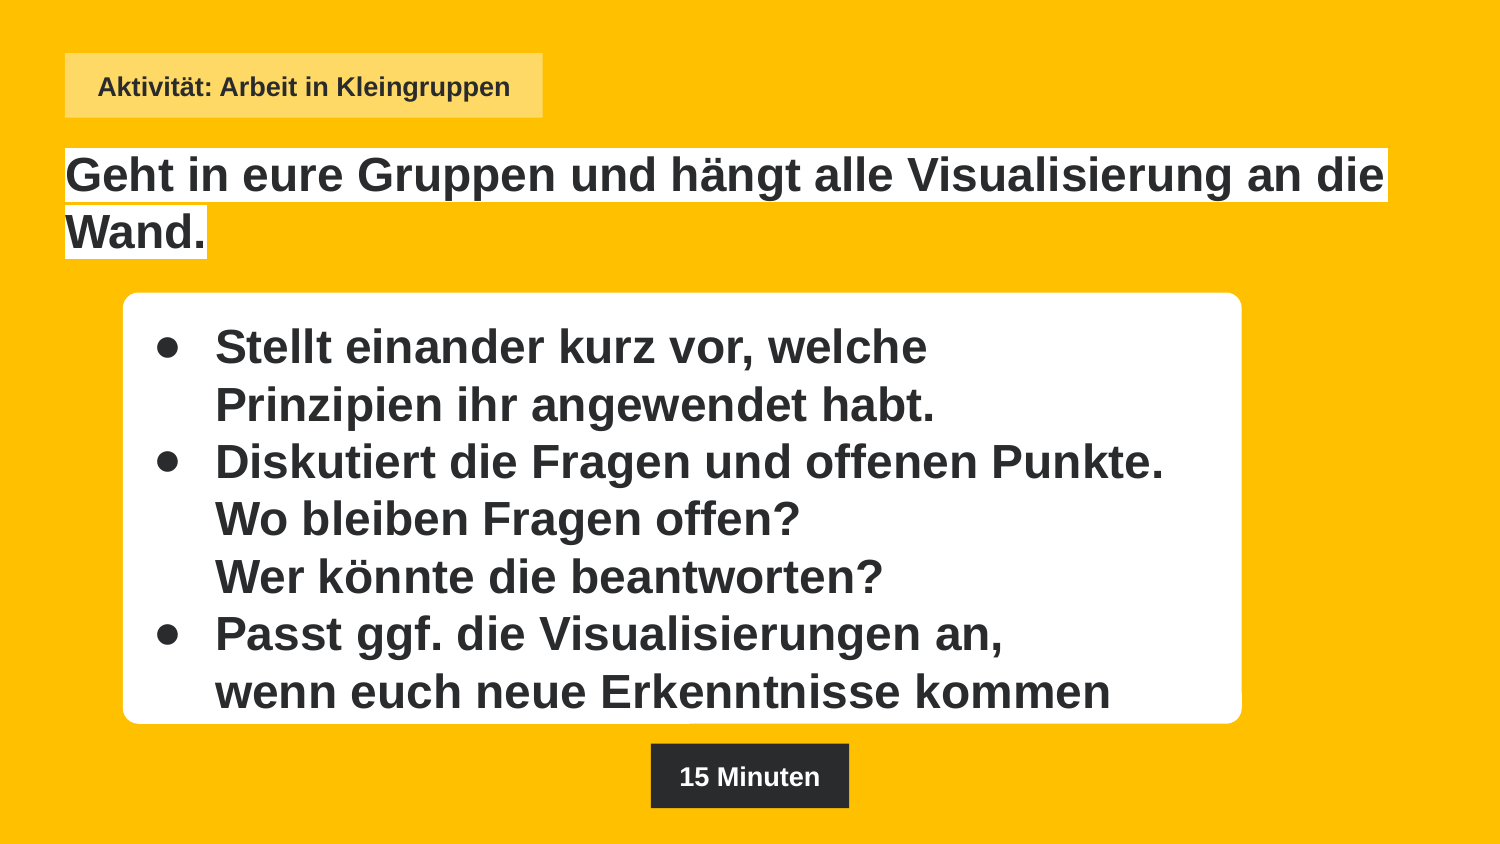

Aktivität: Arbeit in Kleingruppen
Geht in eure Gruppen und hängt alle Visualisierung an die Wand.

Stellt einander kurz vor, welche
Prinzipien ihr angewendet habt.
Diskutiert die Fragen und offenen Punkte.
Wo bleiben Fragen offen?
Wer könnte die beantworten?
Passt ggf. die Visualisierungen an,
wenn euch neue Erkenntnisse kommen

15 Minuten